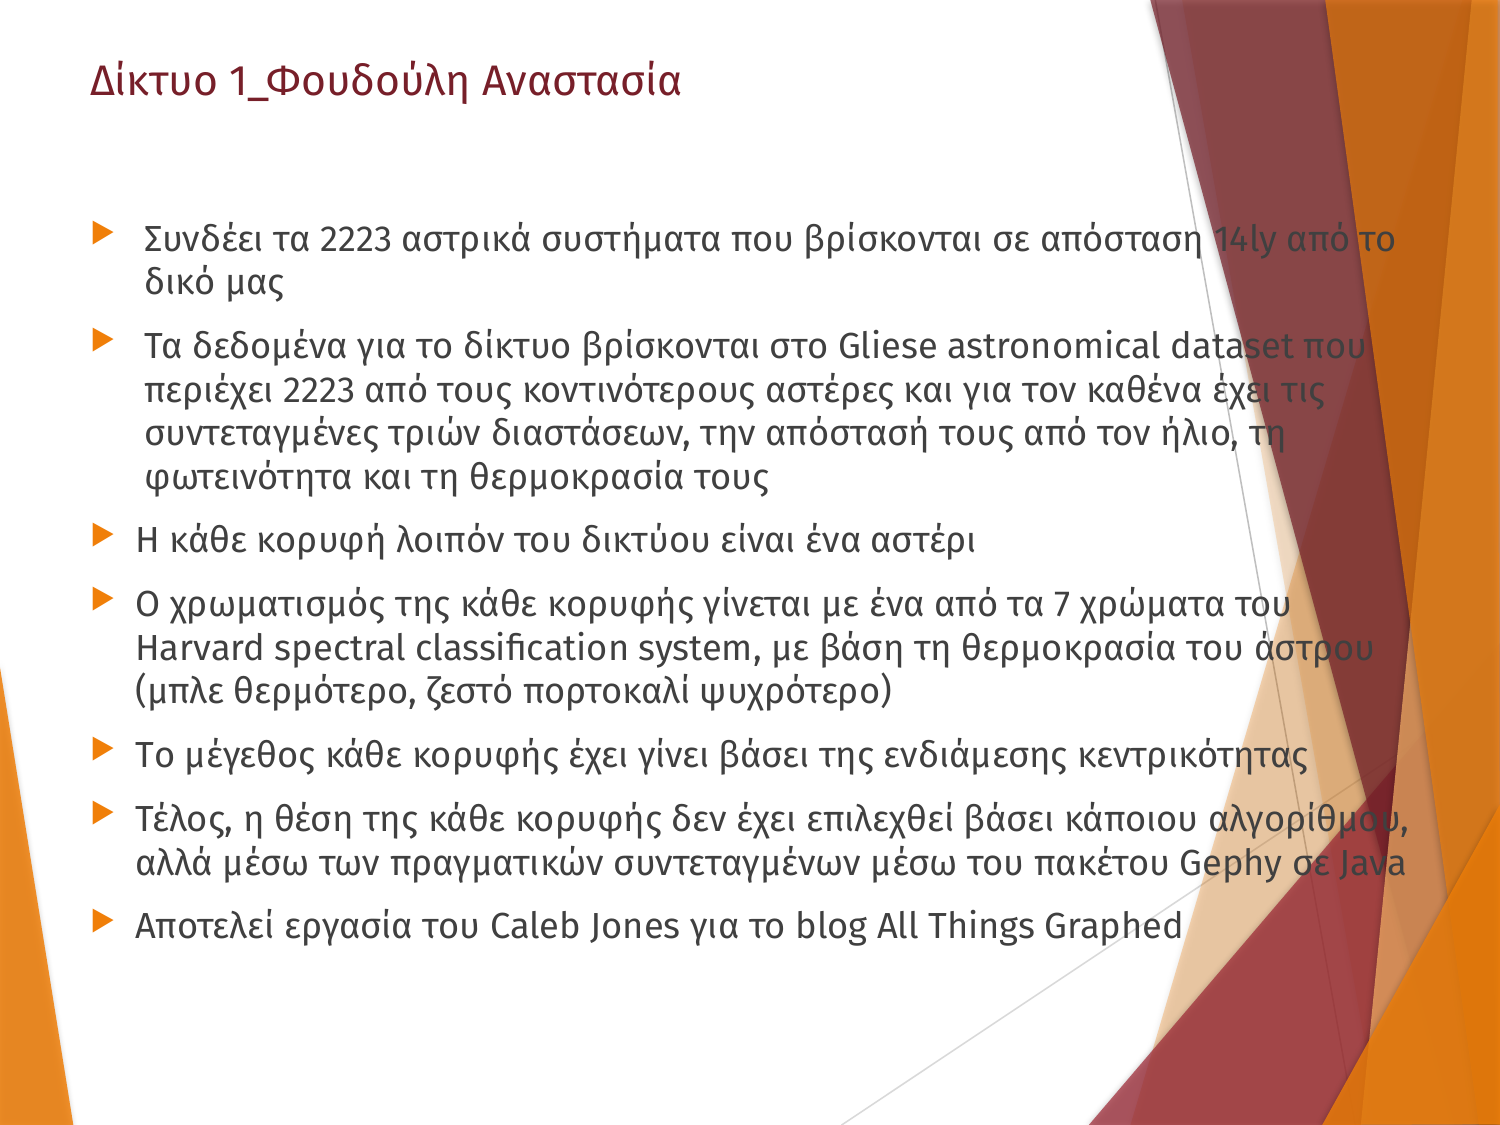

# Δίκτυο 1_Φουδούλη Αναστασία

Συνδέει τα 2223 αστρικά συστήματα που βρίσκονται σε απόσταση 14ly από το δικό μας
Τα δεδομένα για το δίκτυο βρίσκονται στο Gliese astronomical dataset που περιέχει 2223 από τους κοντινότερους αστέρες και για τον καθένα έχει τις συντεταγμένες τριών διαστάσεων, την απόστασή τους από τον ήλιο, τη φωτεινότητα και τη θερμοκρασία τους
Η κάθε κορυφή λοιπόν του δικτύου είναι ένα αστέρι
O χρωματισμός της κάθε κορυφής γίνεται με ένα από τα 7 χρώματα του Harvard spectral classification system, με βάση τη θερμοκρασία του άστρου (μπλε θερμότερο, ζεστό πορτοκαλί ψυχρότερο)
Tο μέγεθος κάθε κορυφής έχει γίνει βάσει της ενδιάμεσης κεντρικότητας
Τέλος, η θέση της κάθε κορυφής δεν έχει επιλεχθεί βάσει κάποιου αλγορίθμου, αλλά μέσω των πραγματικών συντεταγμένων μέσω του πακέτου Gephy σε Java
Αποτελεί εργασία του Caleb Jones για το blog All Things Graphed